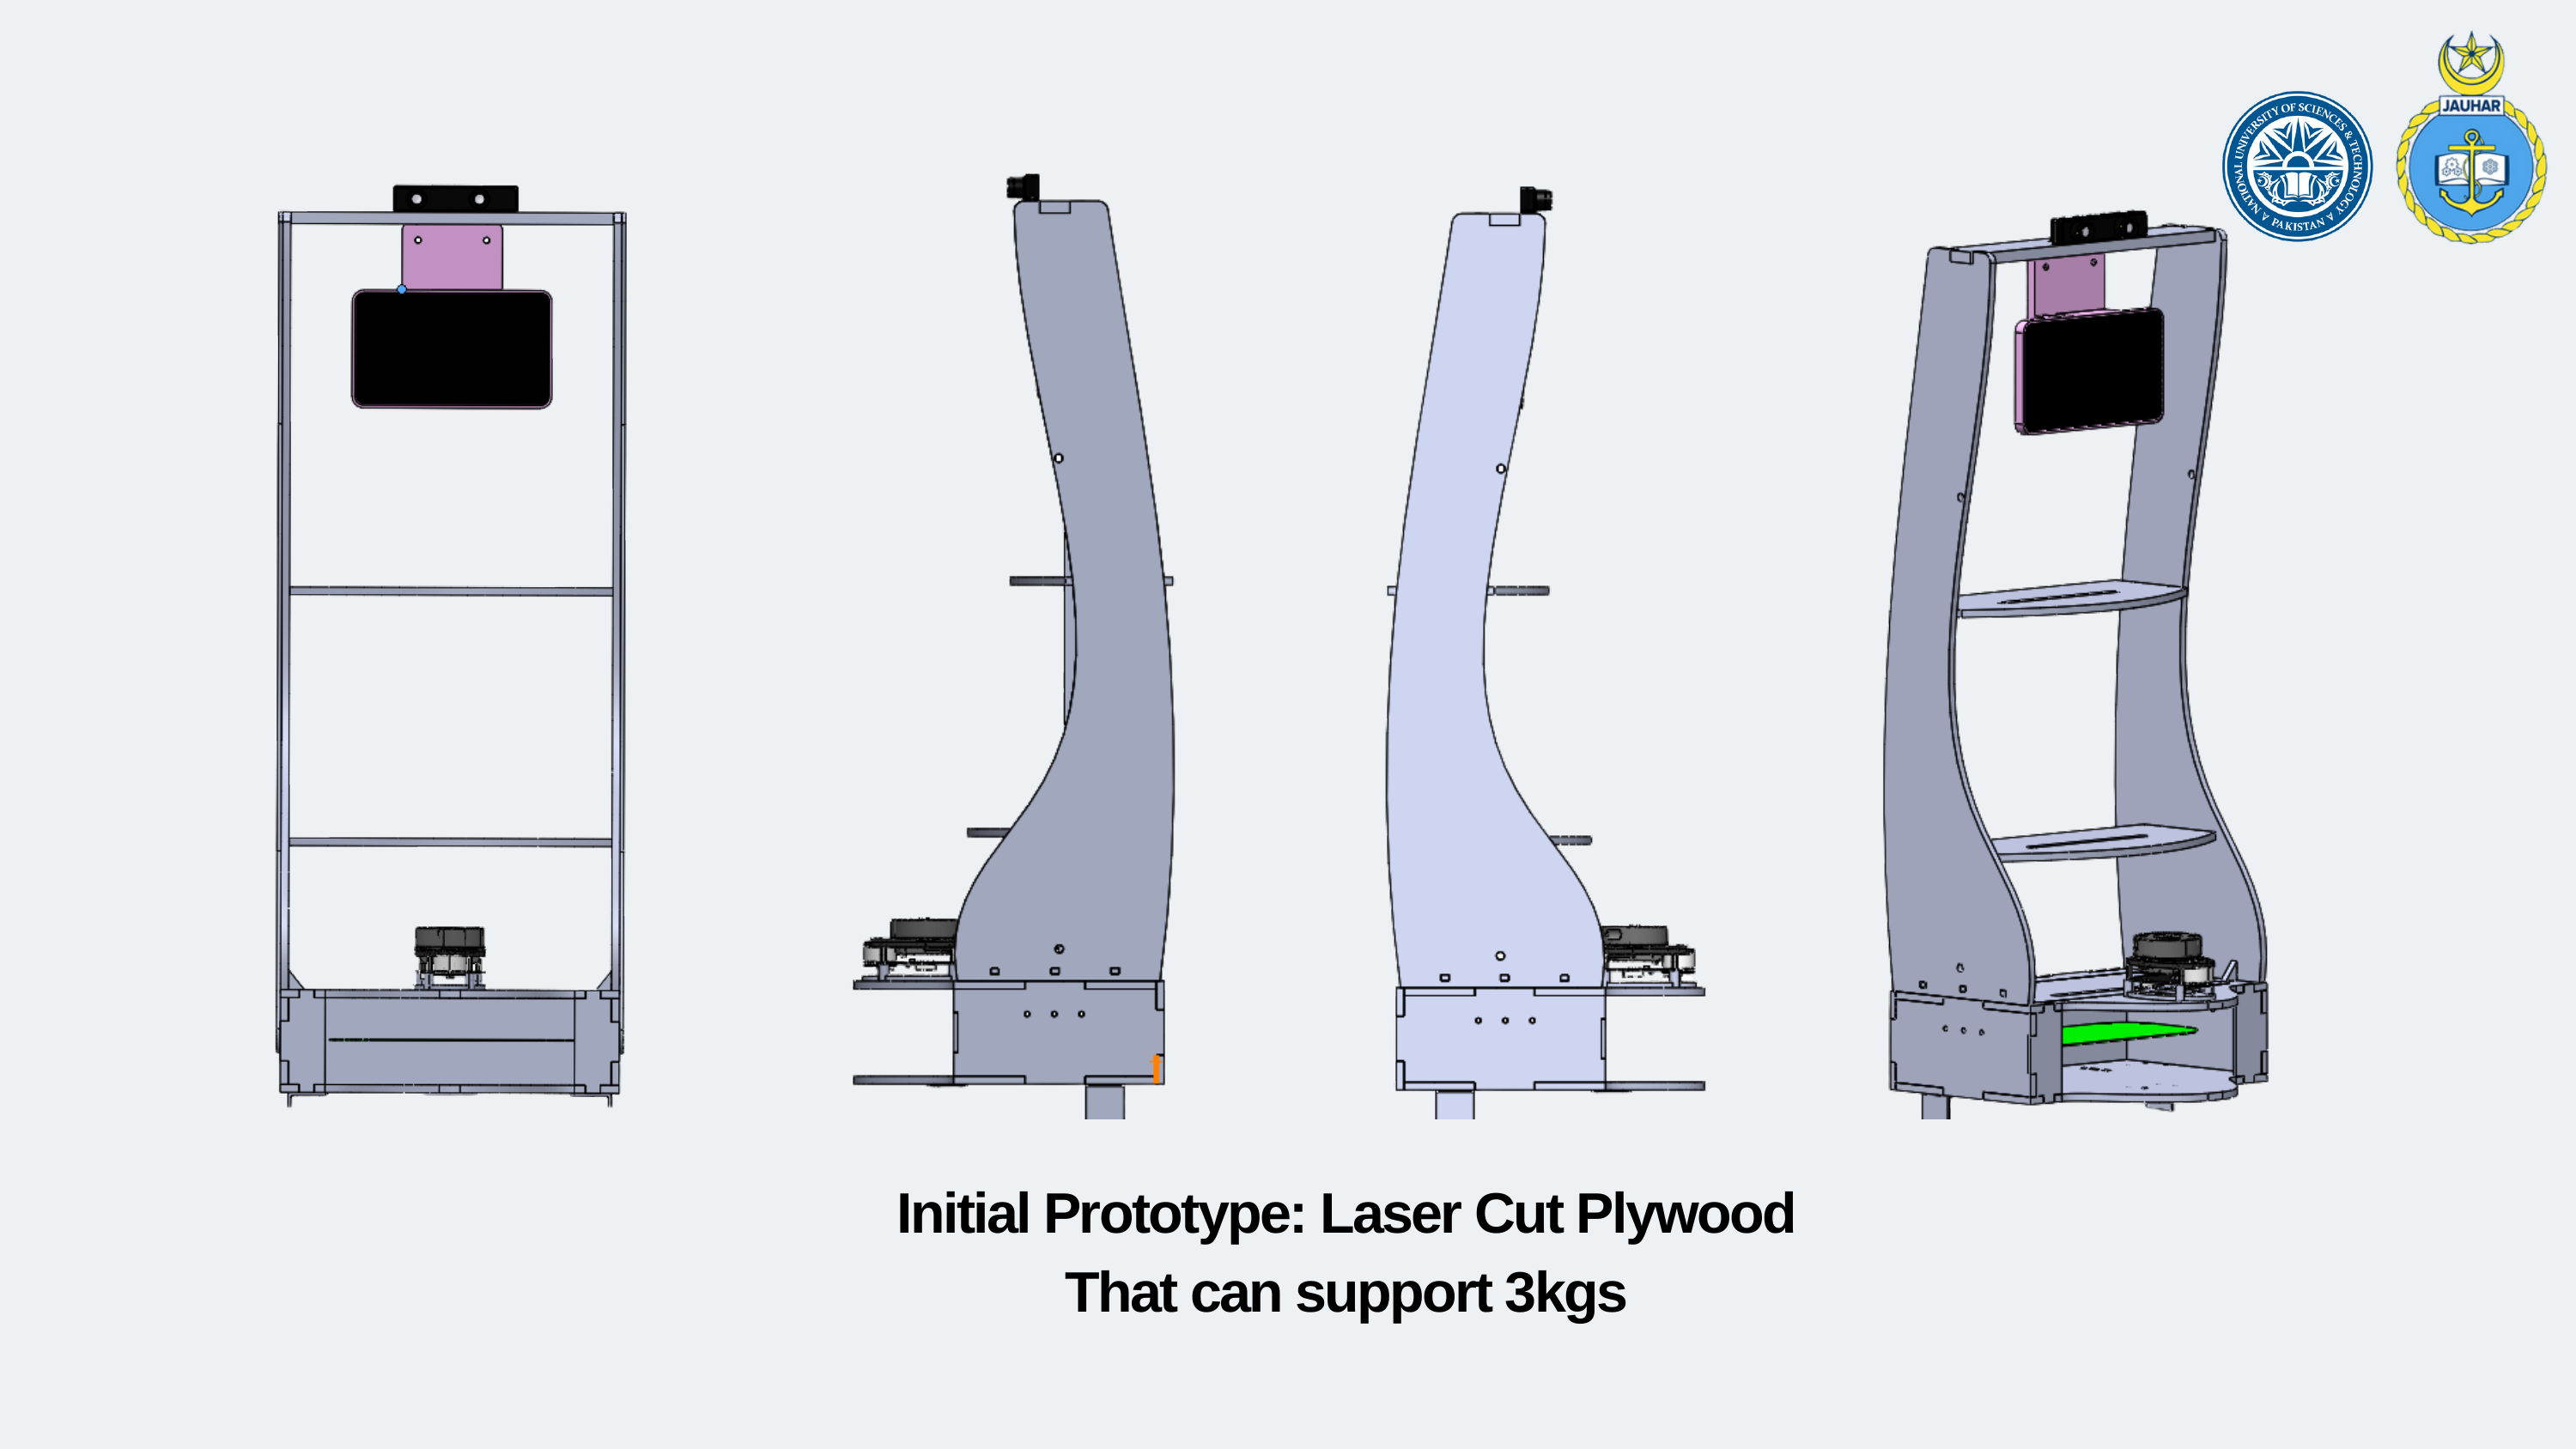

Initial Prototype: Laser Cut Plywood
That can support 3kgs